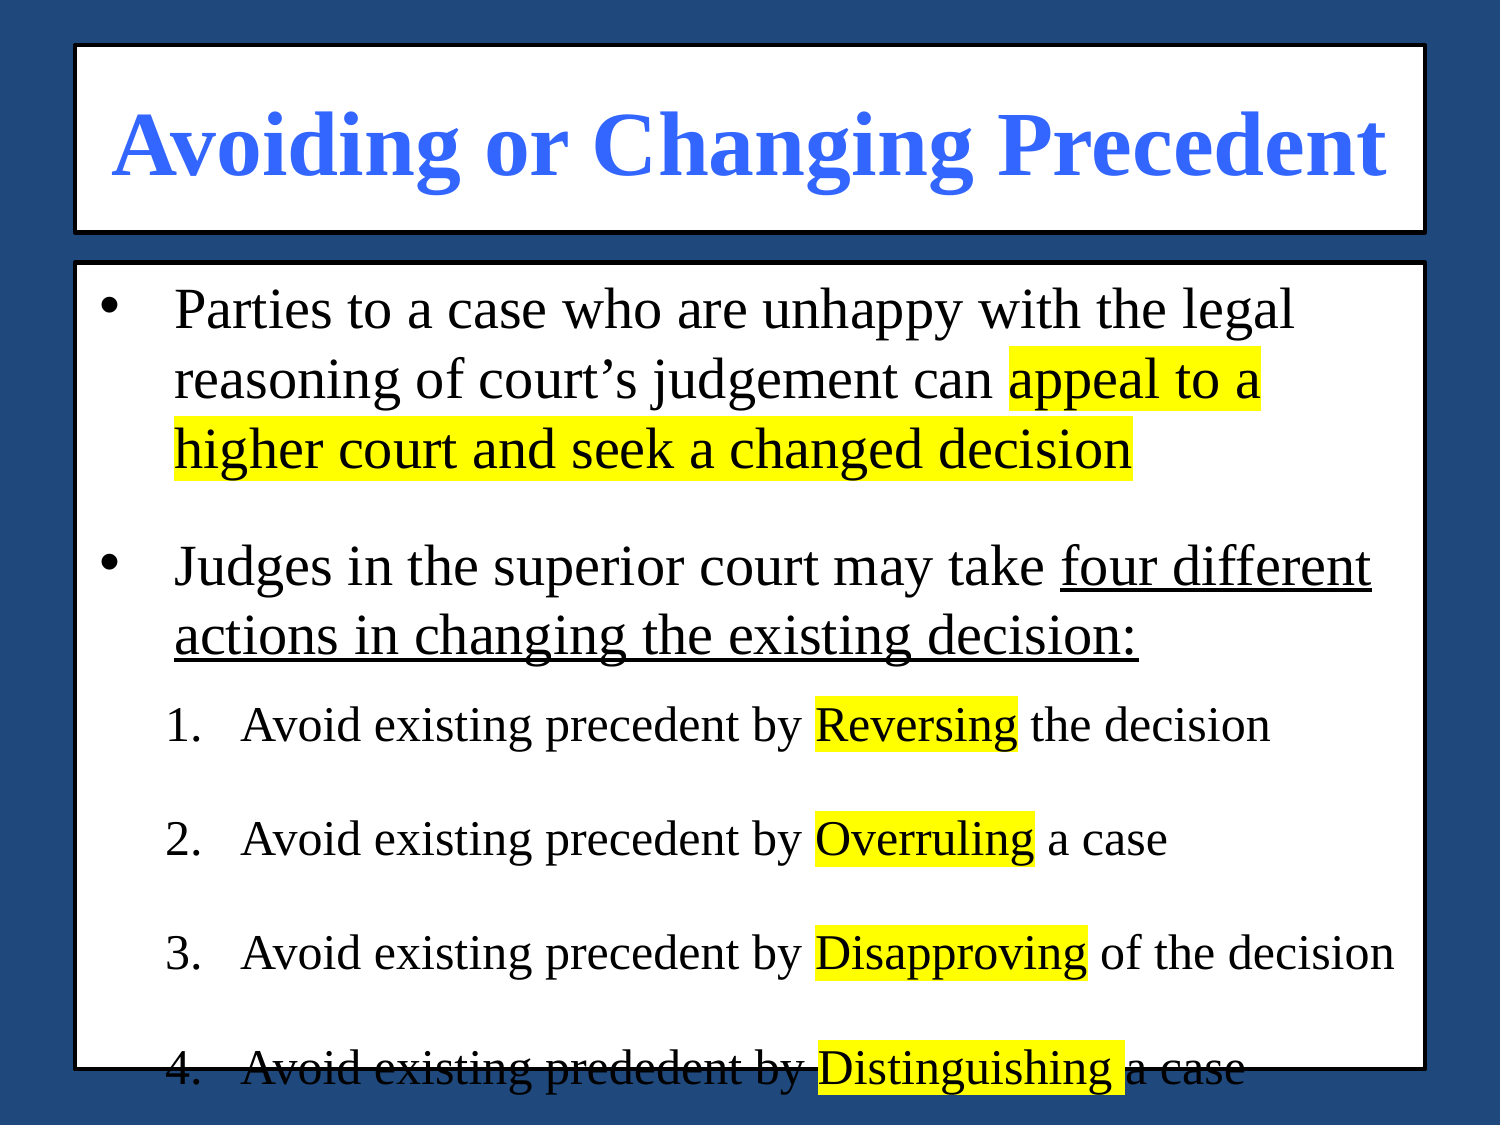

# Avoiding or Changing Precedent
Parties to a case who are unhappy with the legal reasoning of court’s judgement can appeal to a higher court and seek a changed decision

Judges in the superior court may take four different actions in changing the existing decision:

Avoid existing precedent by Reversing the decision

Avoid existing precedent by Overruling a case

Avoid existing precedent by Disapproving of the decision

Avoid existing prededent by Distinguishing a case